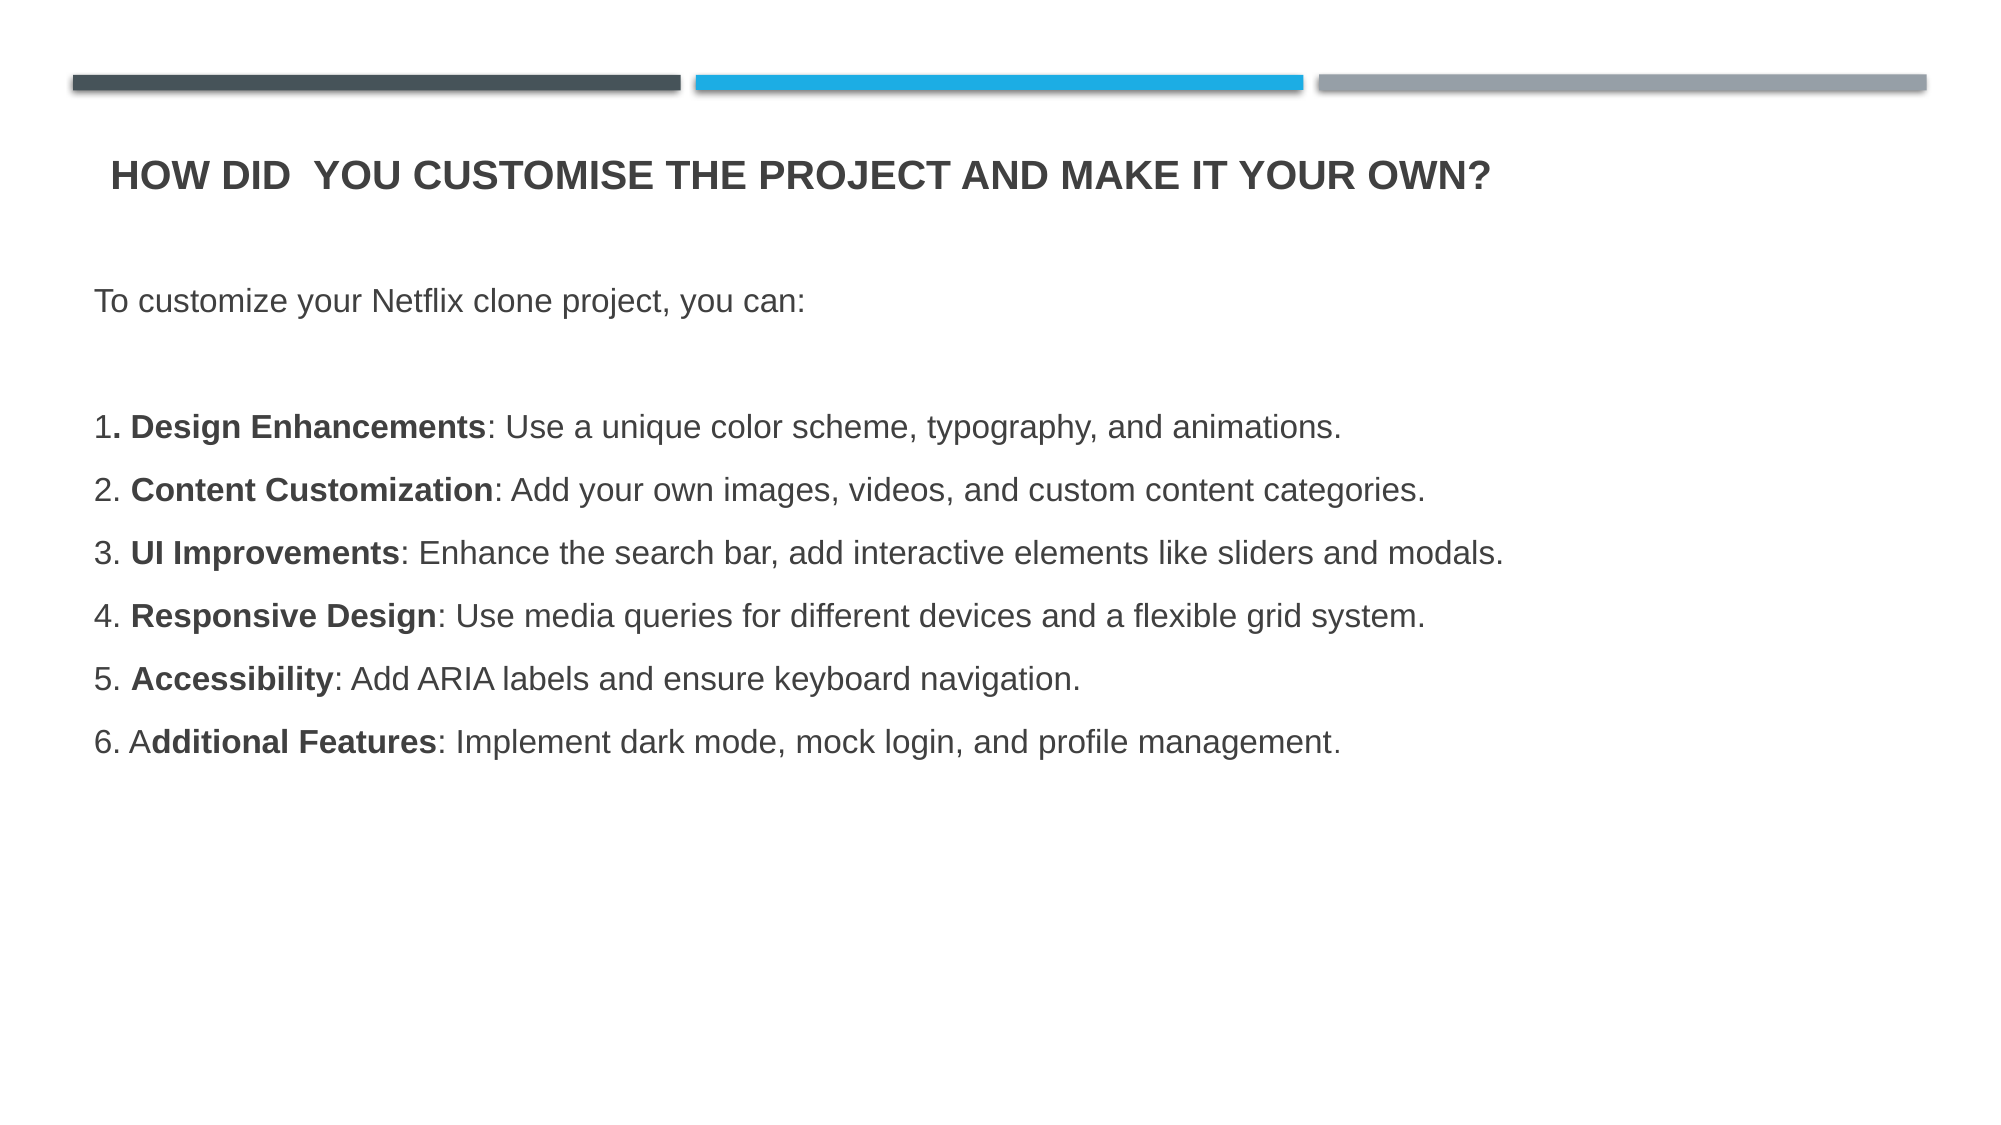

# How did  you customise the project and make it your own?
To customize your Netflix clone project, you can:

1. Design Enhancements: Use a unique color scheme, typography, and animations.
2. Content Customization: Add your own images, videos, and custom content categories.
3. UI Improvements: Enhance the search bar, add interactive elements like sliders and modals.
4. Responsive Design: Use media queries for different devices and a flexible grid system.
5. Accessibility: Add ARIA labels and ensure keyboard navigation.
6. Additional Features: Implement dark mode, mock login, and profile management.